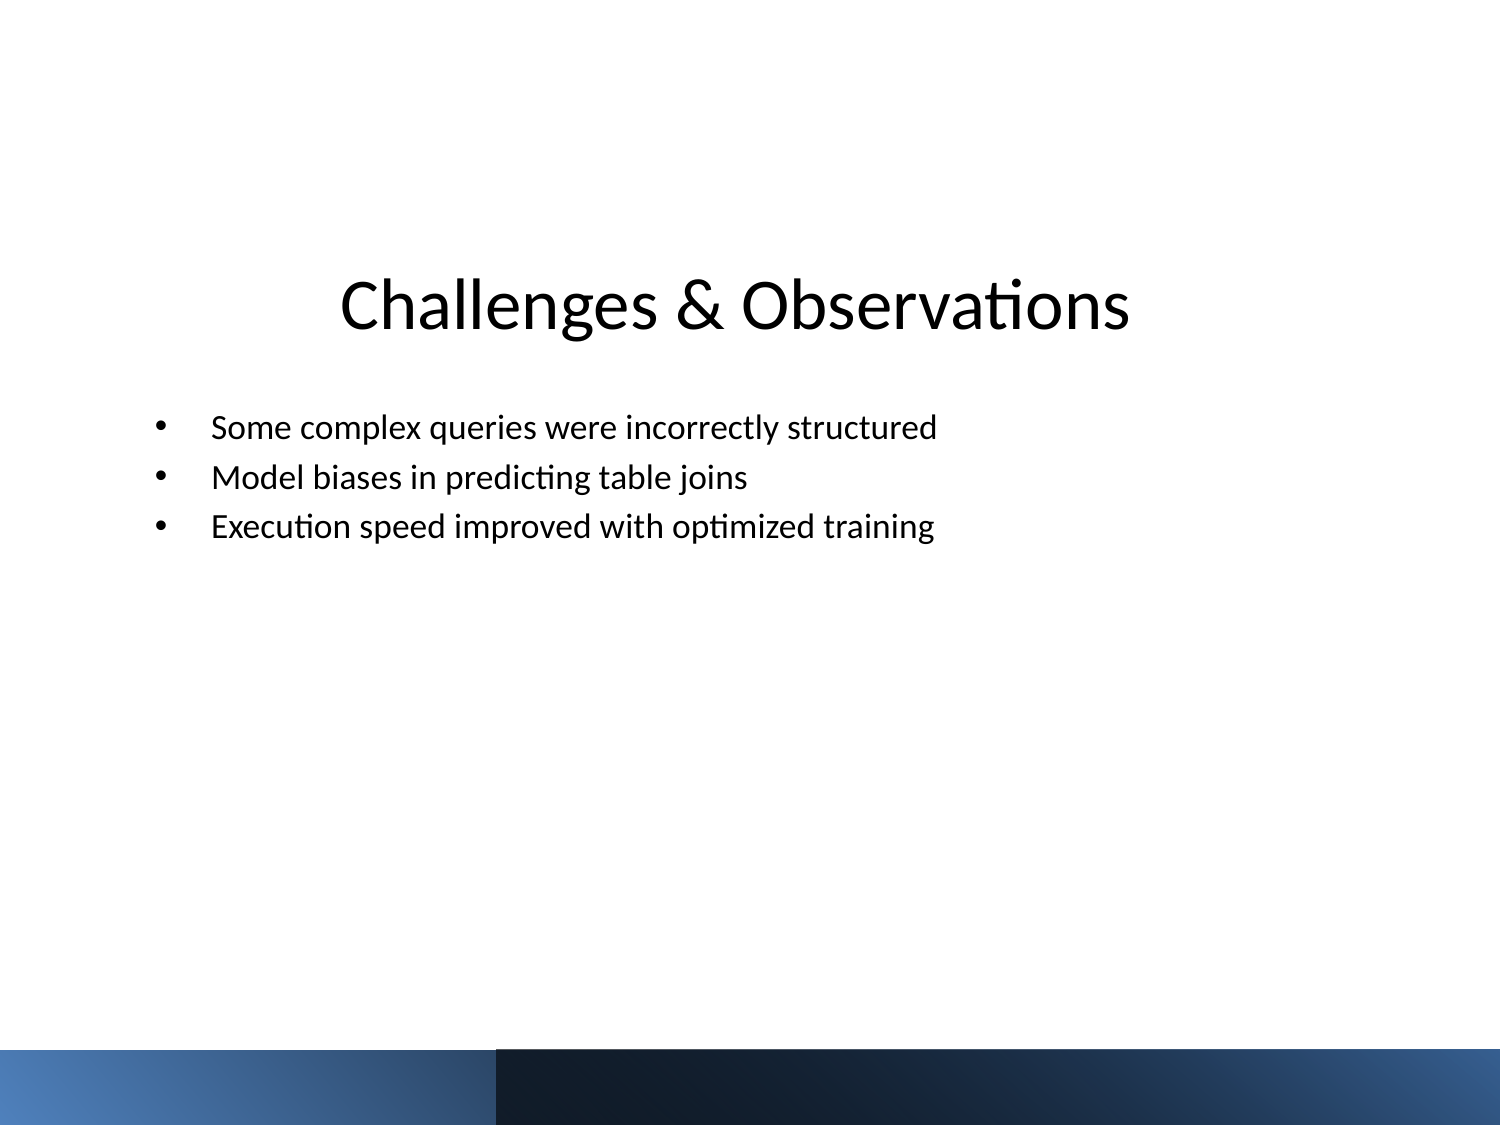

# Challenges & Observations
Some complex queries were incorrectly structured
Model biases in predicting table joins
Execution speed improved with optimized training